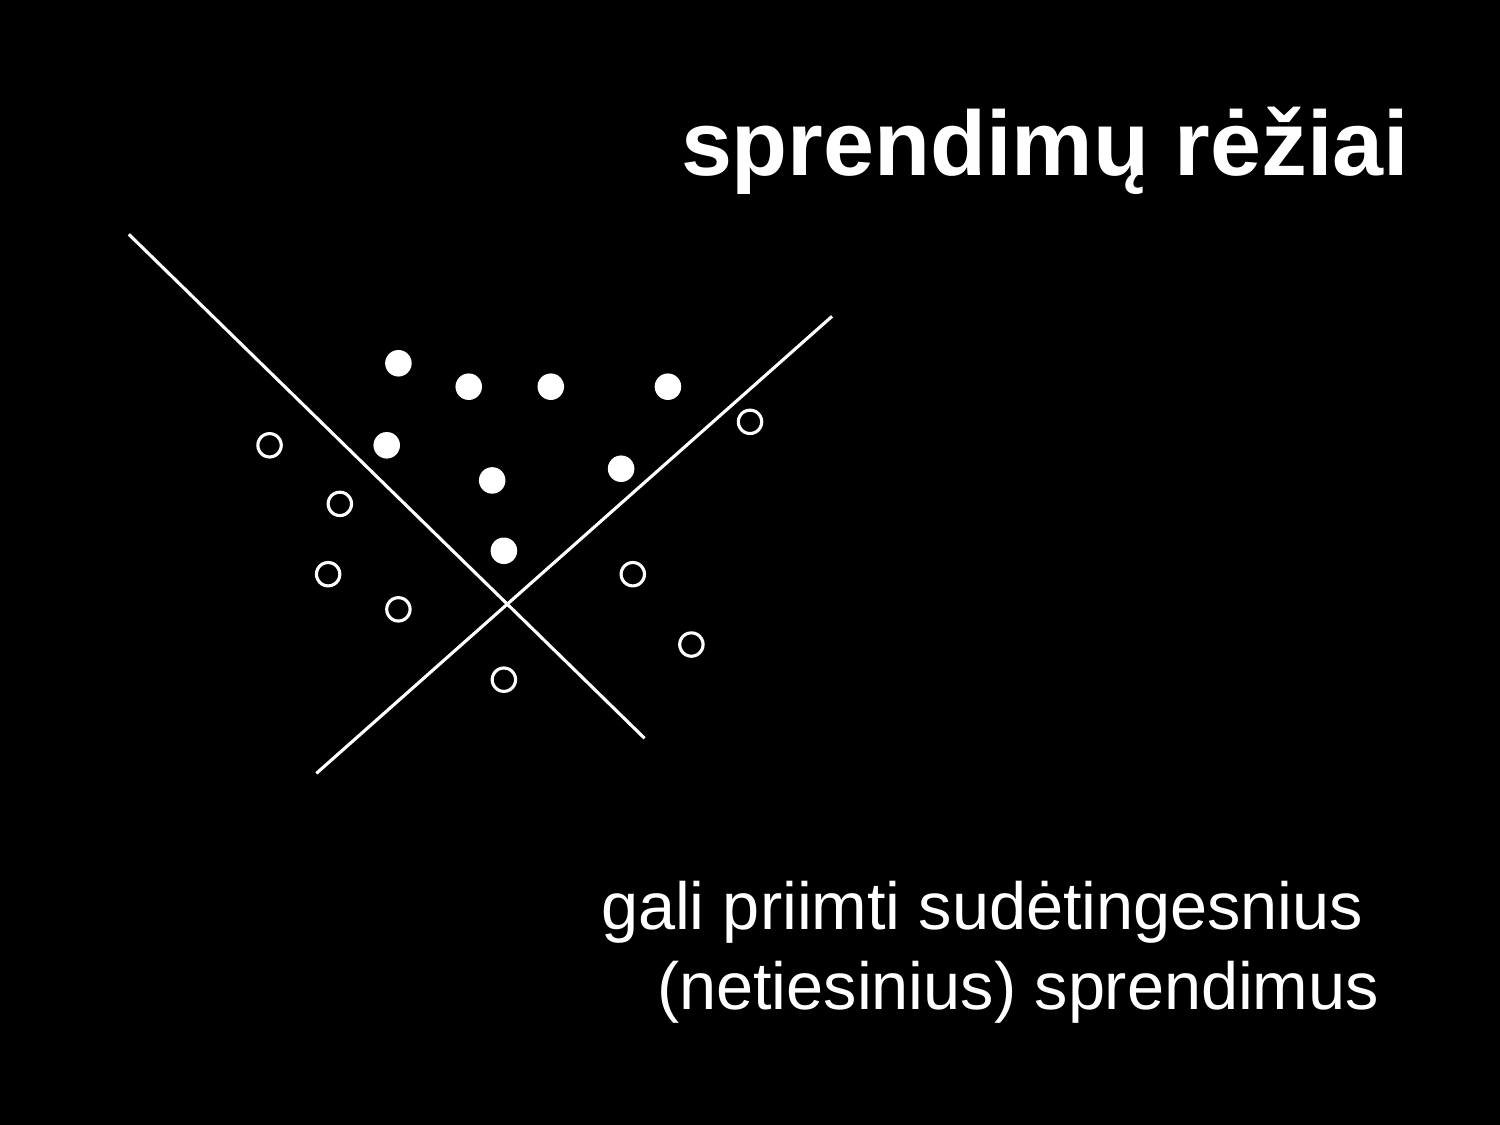

# sprendimų rėžiai

gali priimti sudėtingesnius (netiesinius) sprendimus